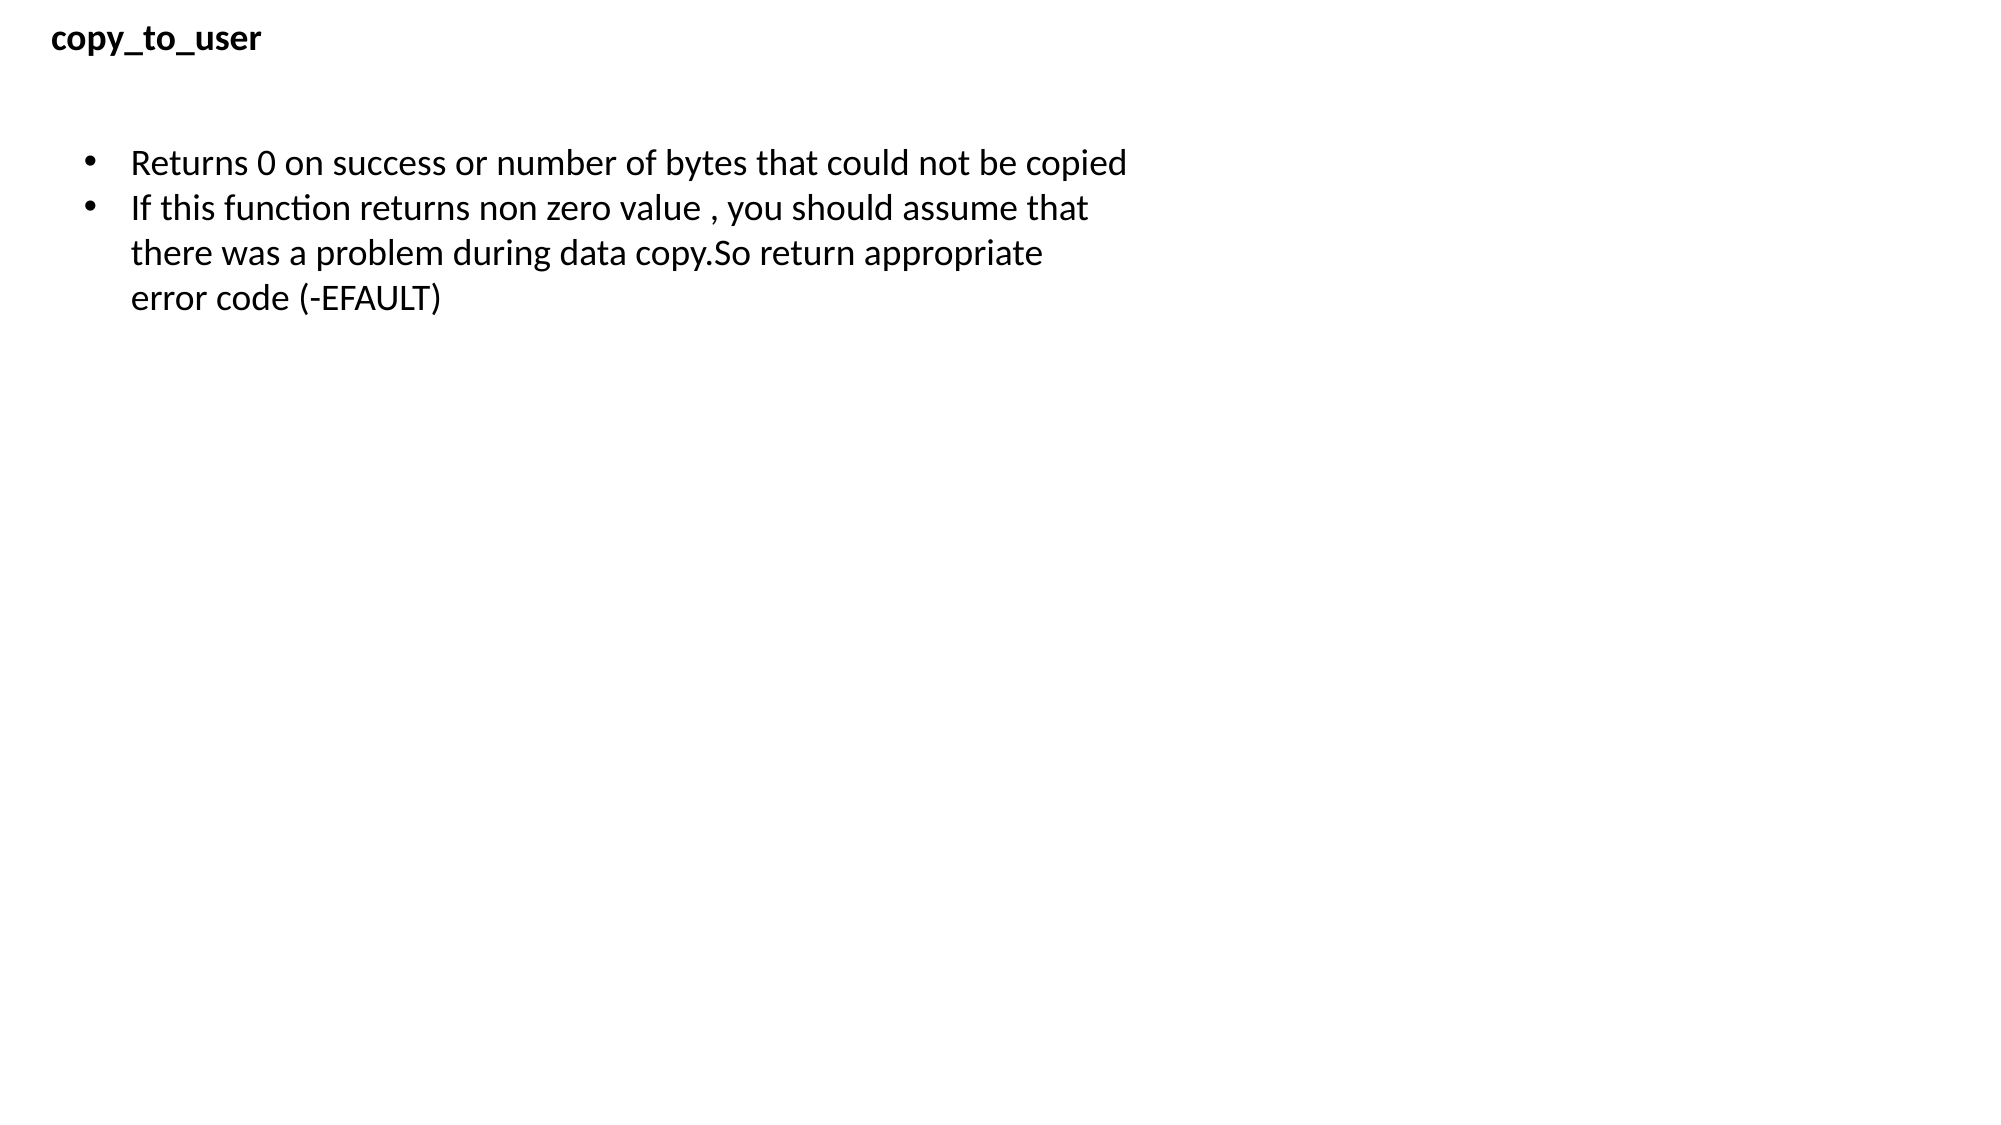

copy_to_user
Returns 0 on success or number of bytes that could not be copied
If this function returns non zero value , you should assume that
there was a problem during data copy.So return appropriate
error code (-EFAULT)